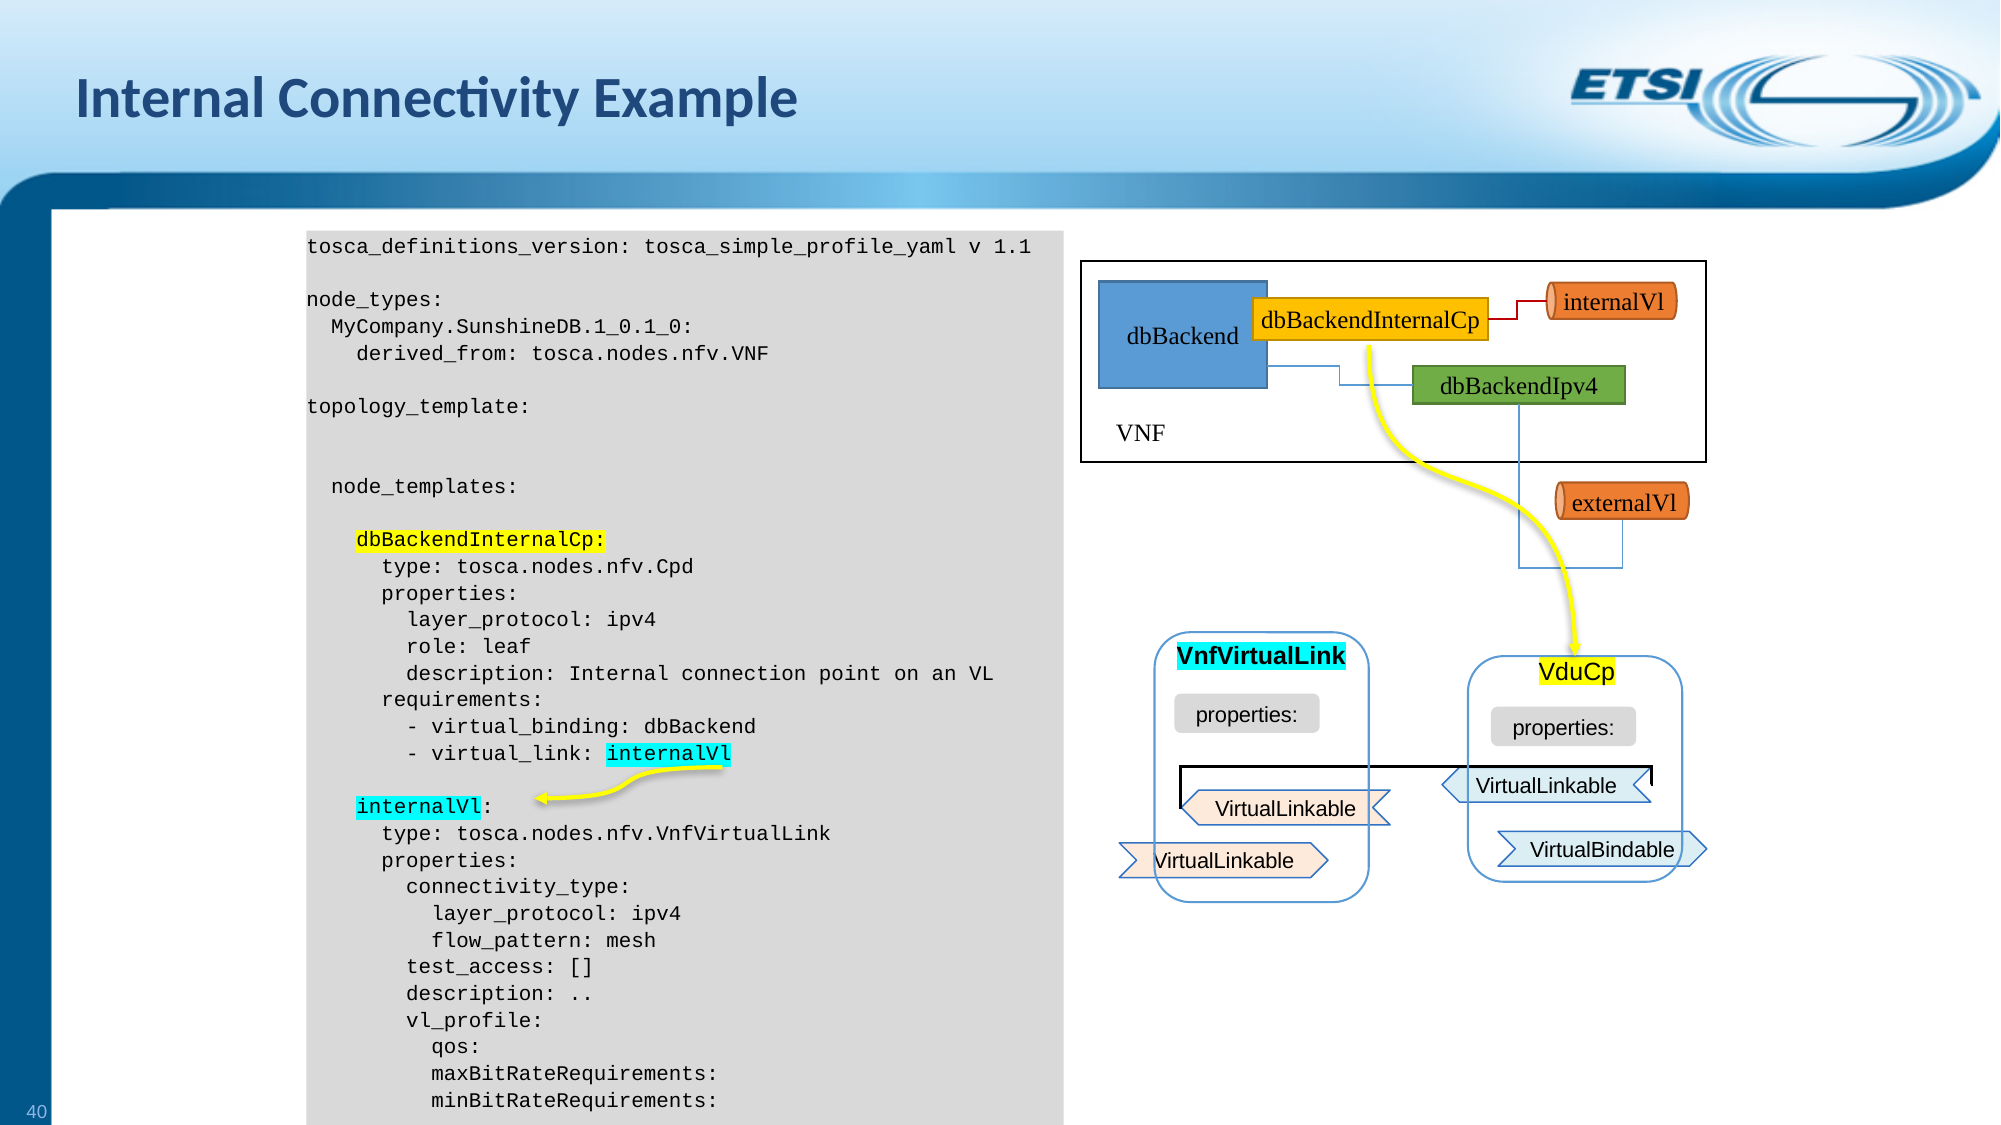

# Internal Connectivity Example
tosca_definitions_version: tosca_simple_profile_yaml v 1.1

node_types:
  MyCompany.SunshineDB.1_0.1_0:
    derived_from: tosca.nodes.nfv.VNF

topology_template:

  node_templates:

    dbBackendInternalCp:
      type: tosca.nodes.nfv.Cpd
      properties:
        layer_protocol: ipv4
        role: leaf
        description: Internal connection point on an VL
      requirements:
        - virtual_binding: dbBackend
        - virtual_link: internalVl

    internalVl:
      type: tosca.nodes.nfv.VnfVirtualLink
      properties:
        connectivity_type:
          layer_protocol: ipv4
          flow_pattern: mesh
        test_access: []
        description: ..
        vl_profile:
          qos:
          maxBitRateRequirements:
          minBitRateRequirements:
internalVl

dbBackend
dbBackendInternalCp
dbBackendIpv4
VNF
externalVl

VnfVirtualLink
VduCp

properties:
properties:
VirtualLinkable
VirtualLinkable
VirtualBindable
VirtualLinkable
40